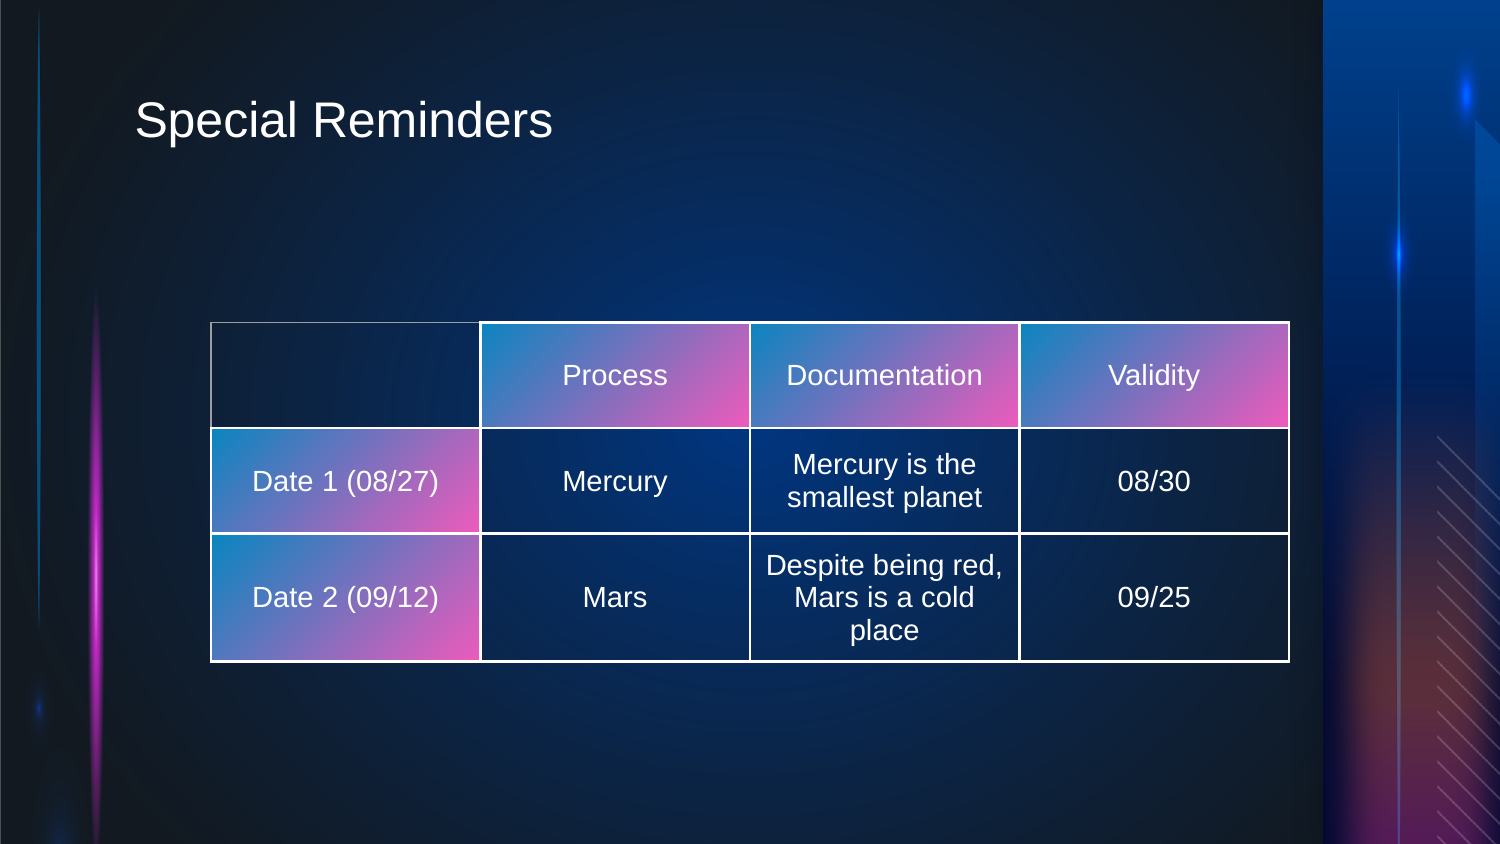

# Special Reminders
|  | Process | Documentation | Validity |
| --- | --- | --- | --- |
| Date 1 (08/27) | Mercury | Mercury is the smallest planet | 08/30 |
| Date 2 (09/12) | Mars | Despite being red, Mars is a cold place | 09/25 |